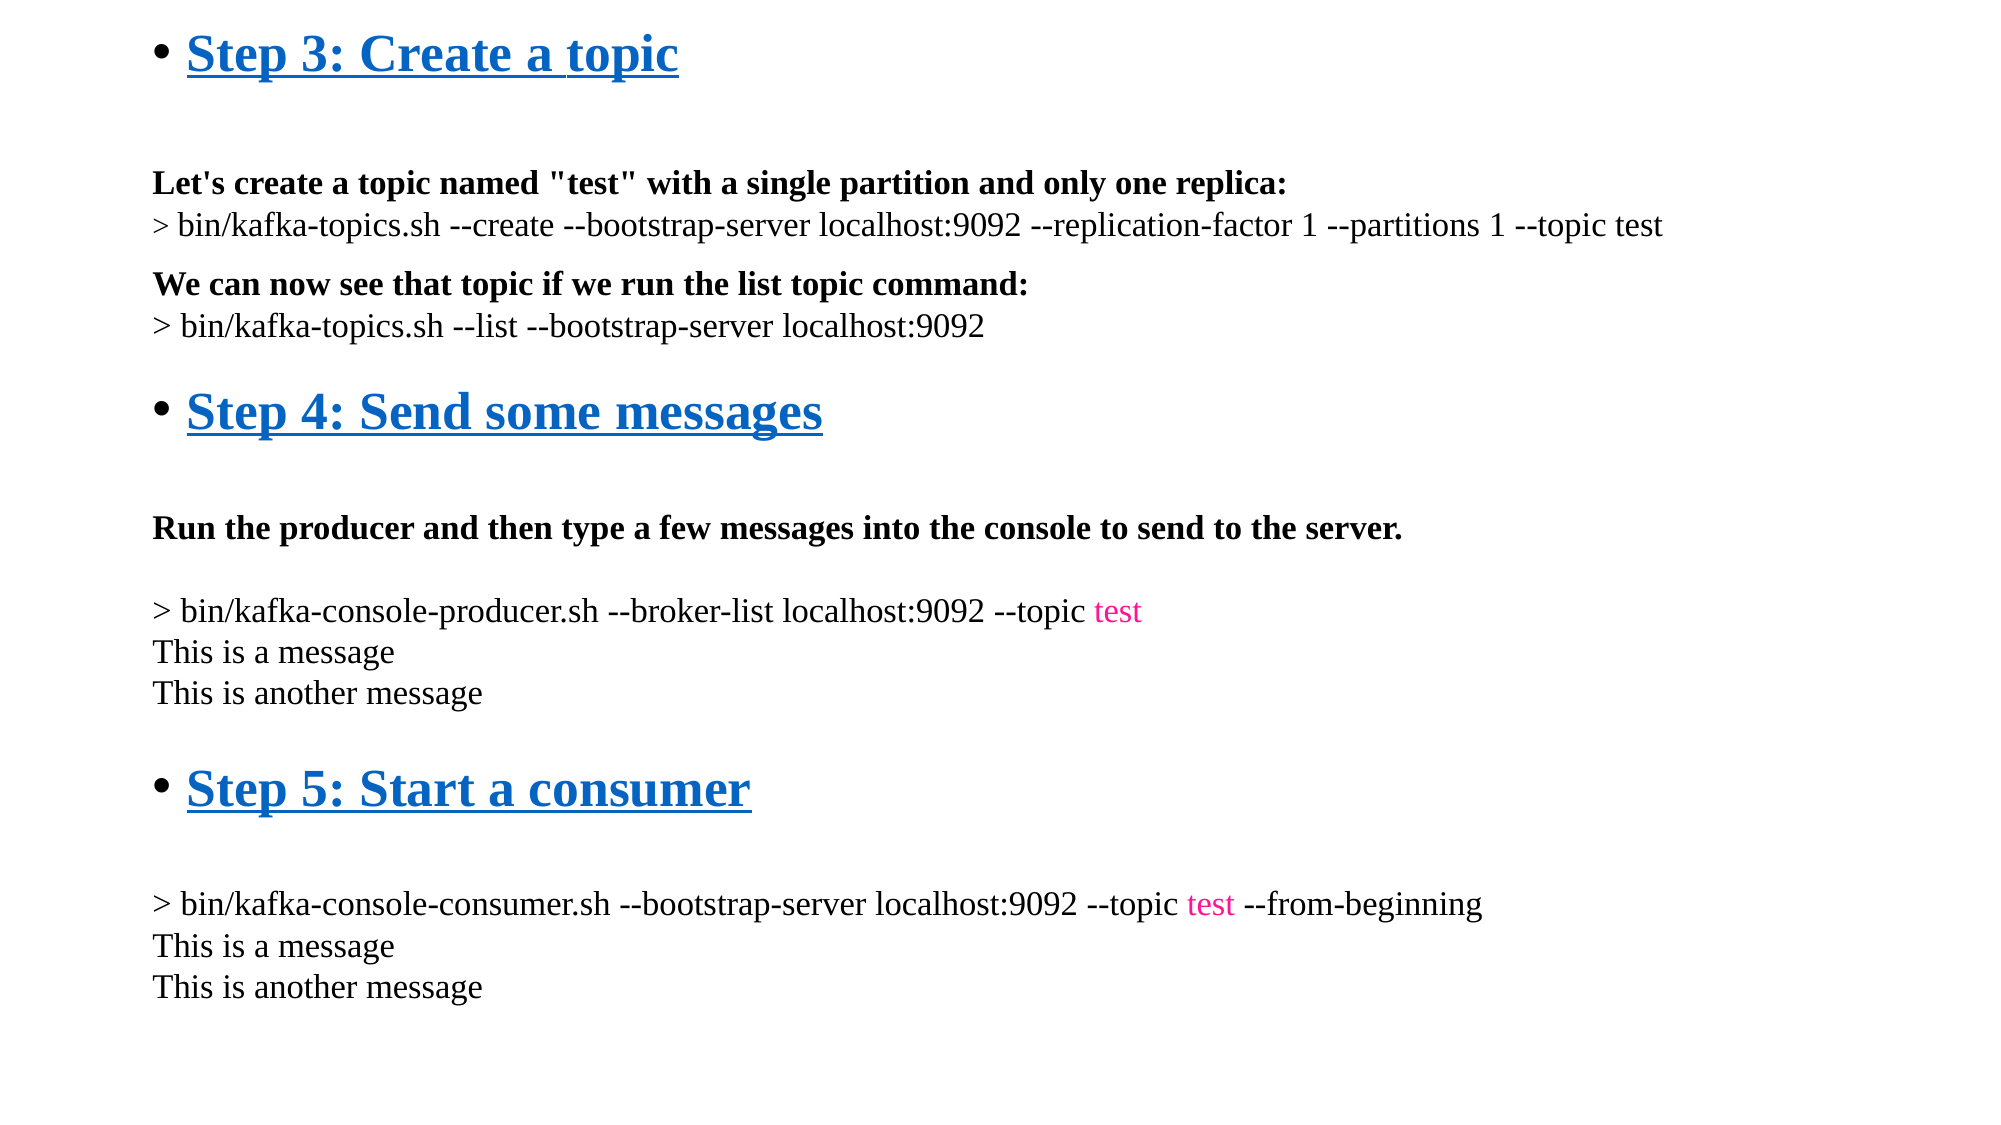

Step 3: Create a topic

Let's create a topic named "test" with a single partition and only one replica:
> bin/kafka-topics.sh --create --bootstrap-server localhost:9092 --replication-factor 1 --partitions 1 --topic test

We can now see that topic if we run the list topic command:
> bin/kafka-topics.sh --list --bootstrap-server localhost:9092

Step 4: Send some messages

Run the producer and then type a few messages into the console to send to the server.

> bin/kafka-console-producer.sh --broker-list localhost:9092 --topic test
This is a message
This is another message

Step 5: Start a consumer

> bin/kafka-console-consumer.sh --bootstrap-server localhost:9092 --topic test --from-beginning
This is a message
This is another message